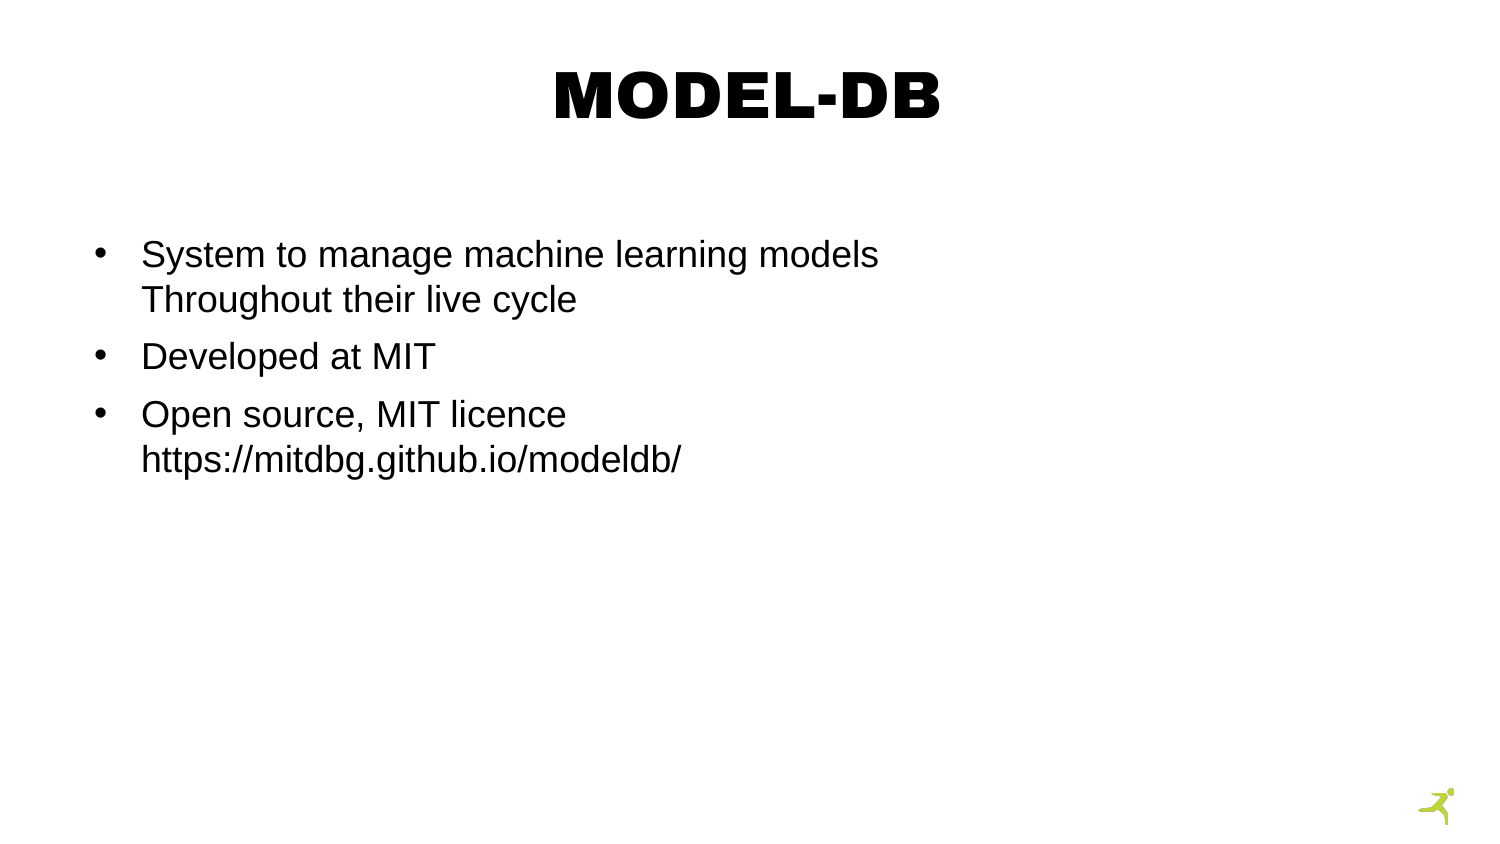

# Model-DB

System to manage machine learning models
Throughout their live cycle
Developed at MIT
Open source, MIT licence
https://mitdbg.github.io/modeldb/